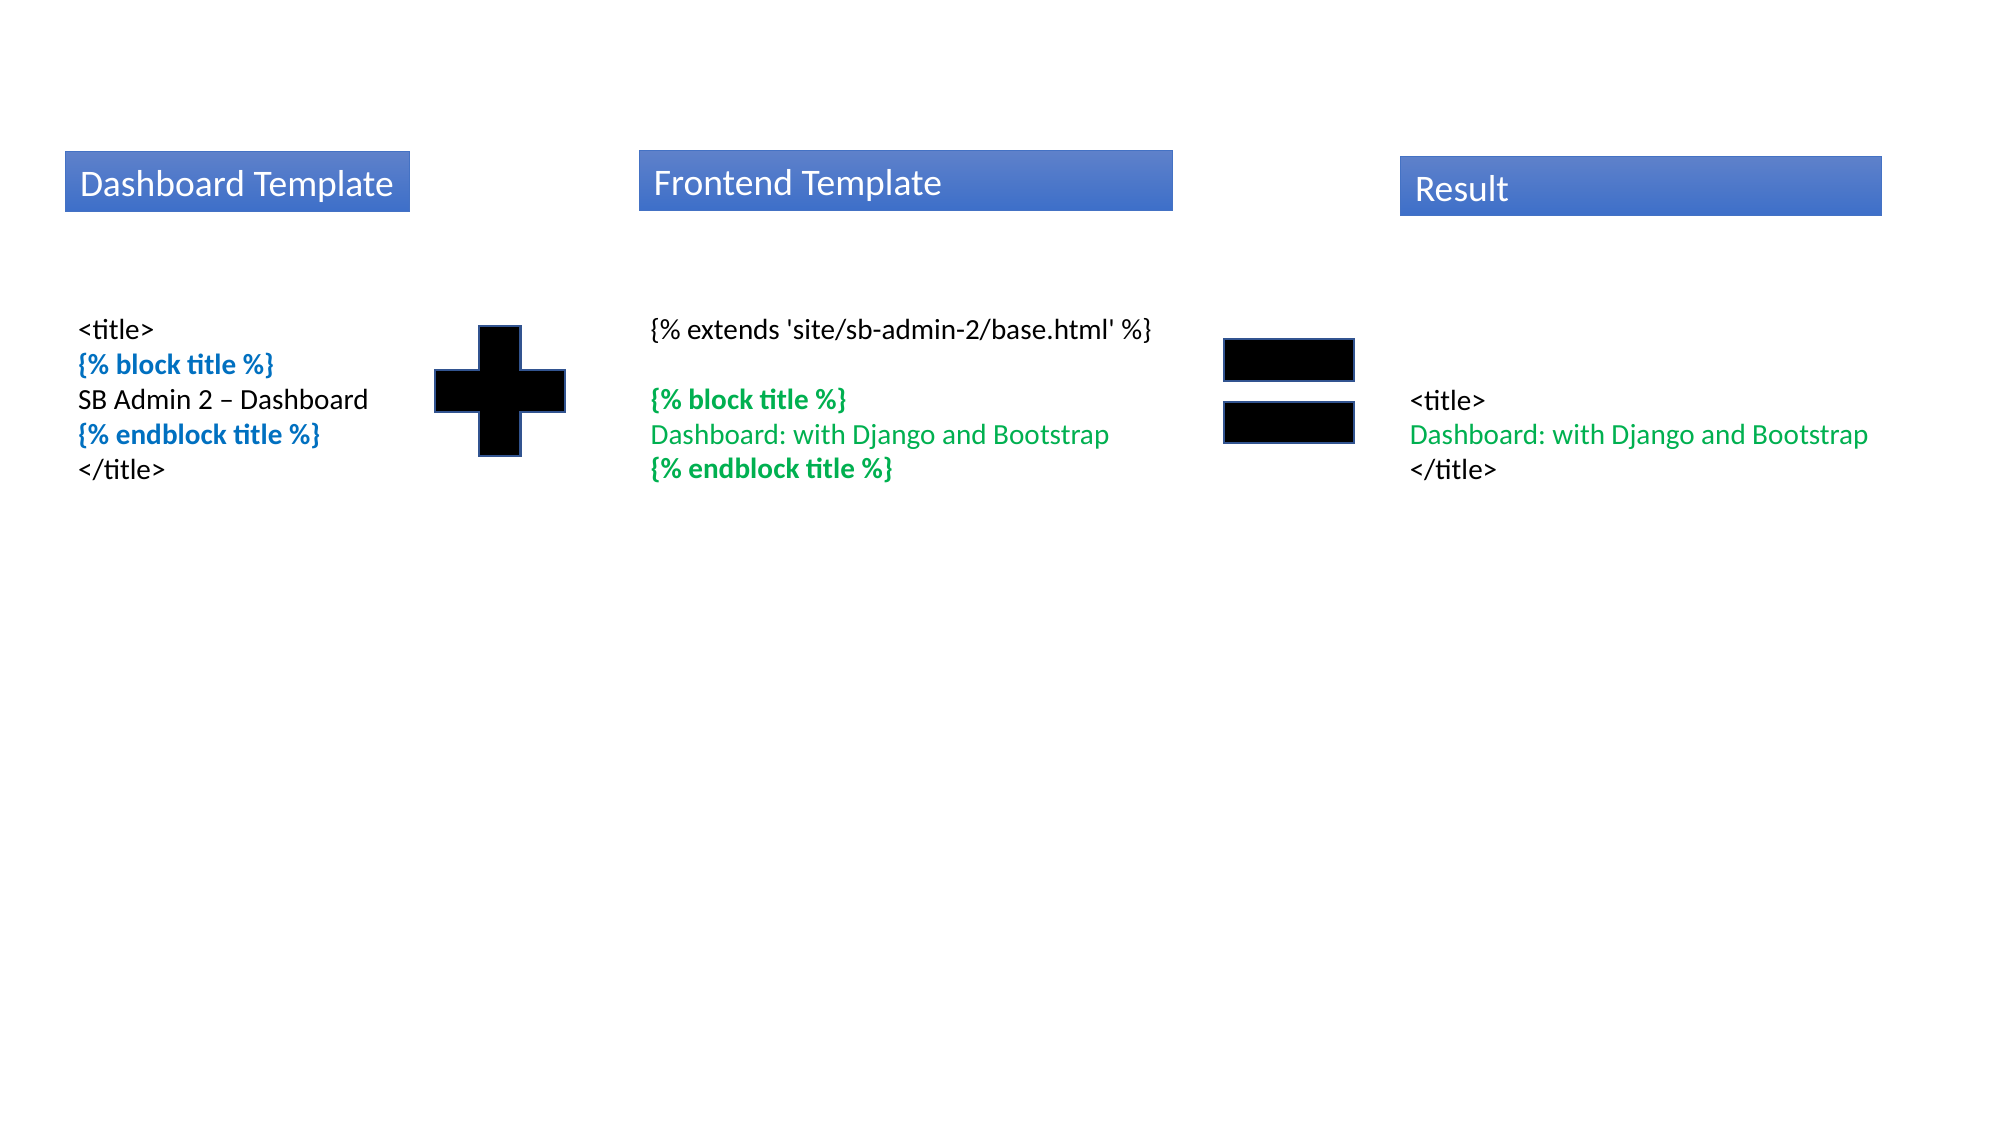

Frontend Template
Dashboard Template
Result

{% extends 'site/sb-admin-2/base.html' %}
{% block title %}
Dashboard: with Django and Bootstrap
{% endblock title %}

<title>
{% block title %}
SB Admin 2 – Dashboard
{% endblock title %}
</title>
<title>
Dashboard: with Django and Bootstrap
</title>